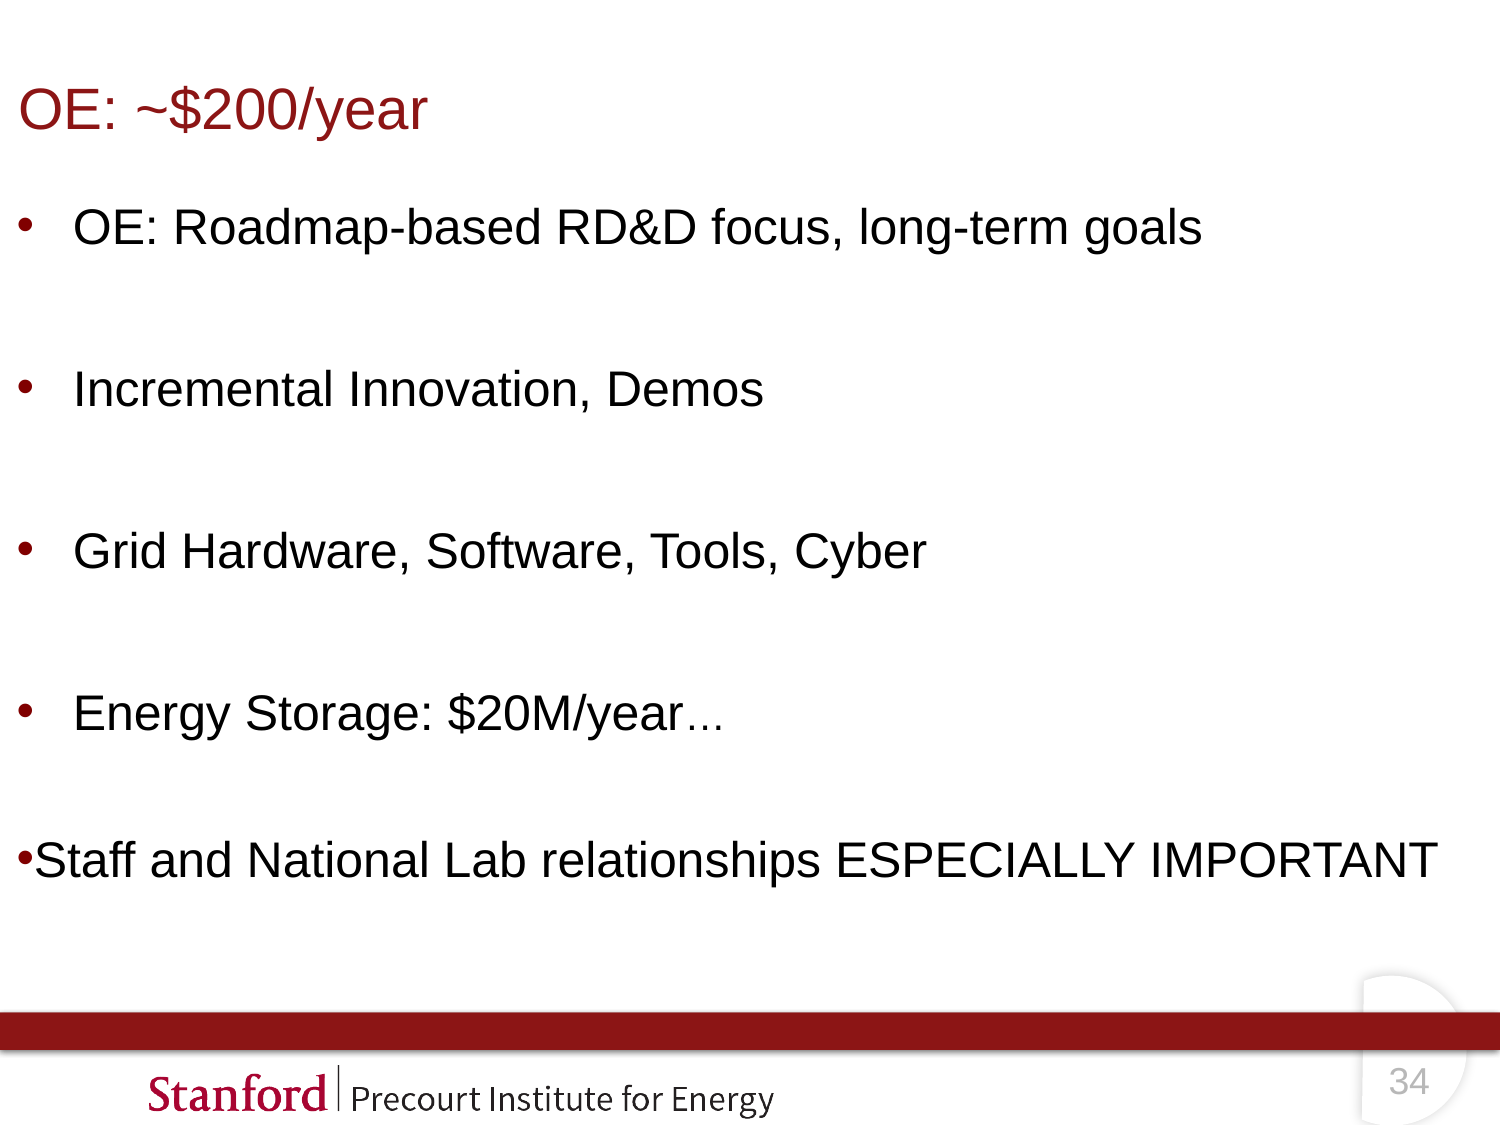

# OE: ~$200/year
OE: Roadmap-based RD&D focus, long-term goals

Incremental Innovation, Demos

Grid Hardware, Software, Tools, Cyber

Energy Storage: $20M/year…

Staff and National Lab relationships ESPECIALLY IMPORTANT

34